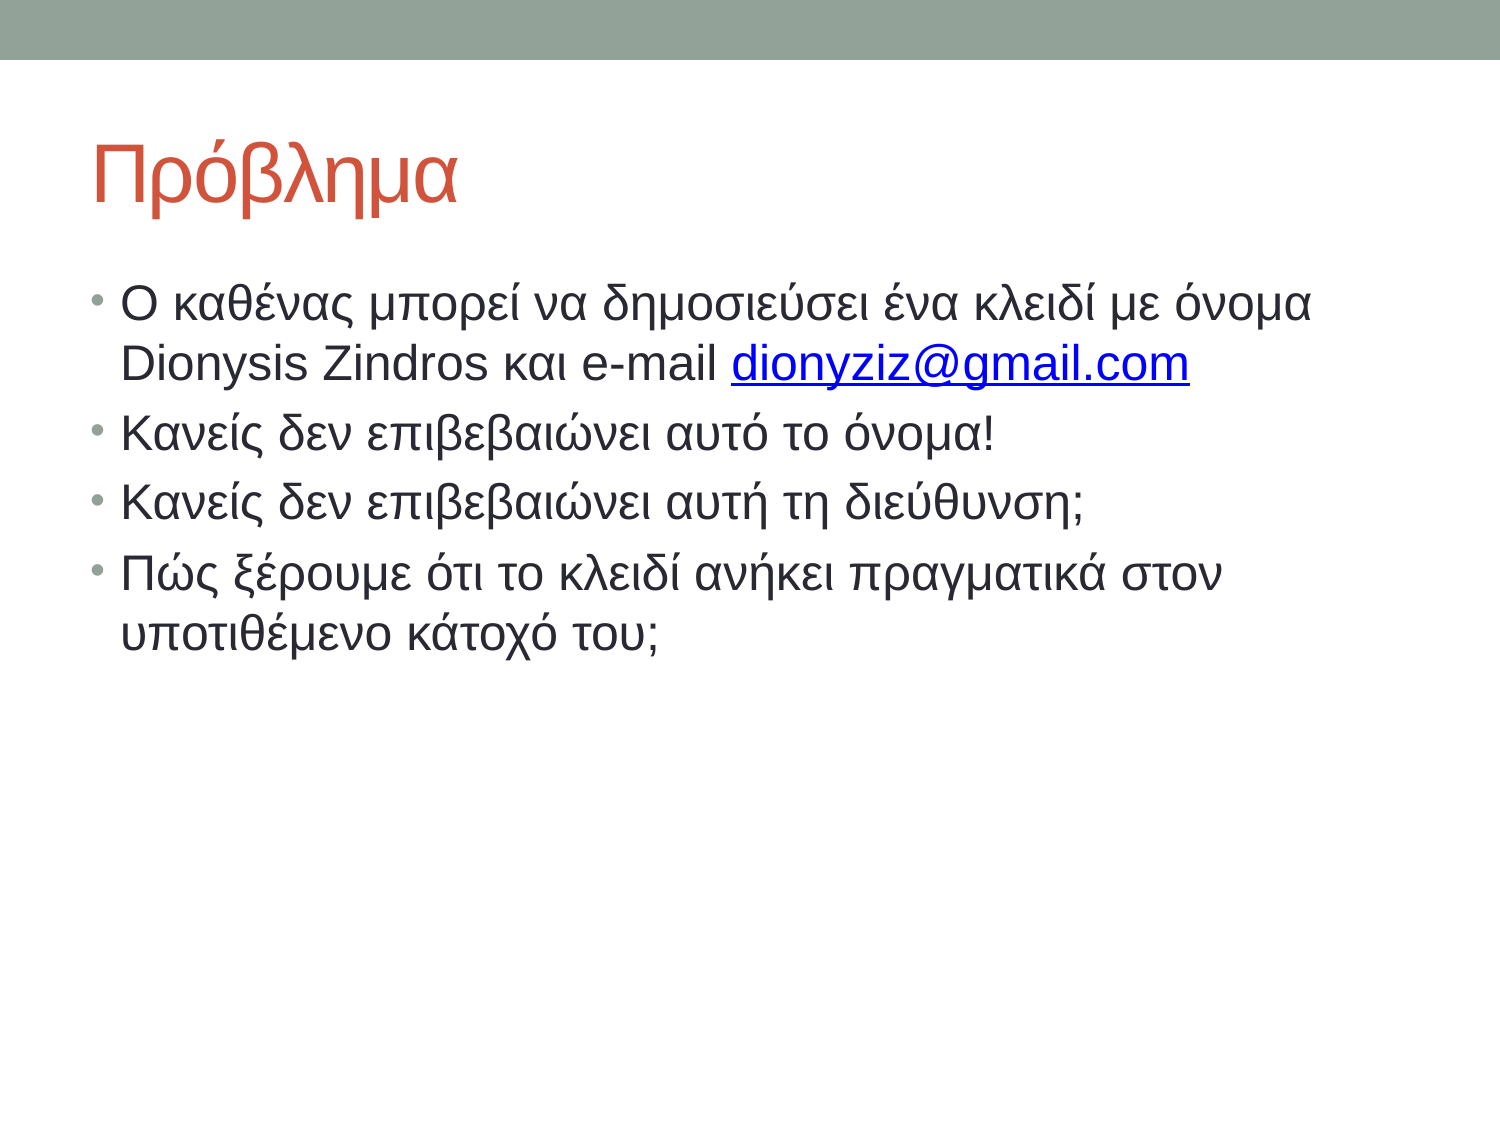

# Πρόβλημα
Ο καθένας μπορεί να δημοσιεύσει ένα κλειδί με όνομα Dionysis Zindros και e-mail dionyziz@gmail.com
Κανείς δεν επιβεβαιώνει αυτό το όνομα!
Κανείς δεν επιβεβαιώνει αυτή τη διεύθυνση;
Πώς ξέρουμε ότι το κλειδί ανήκει πραγματικά στον υποτιθέμενο κάτοχό του;